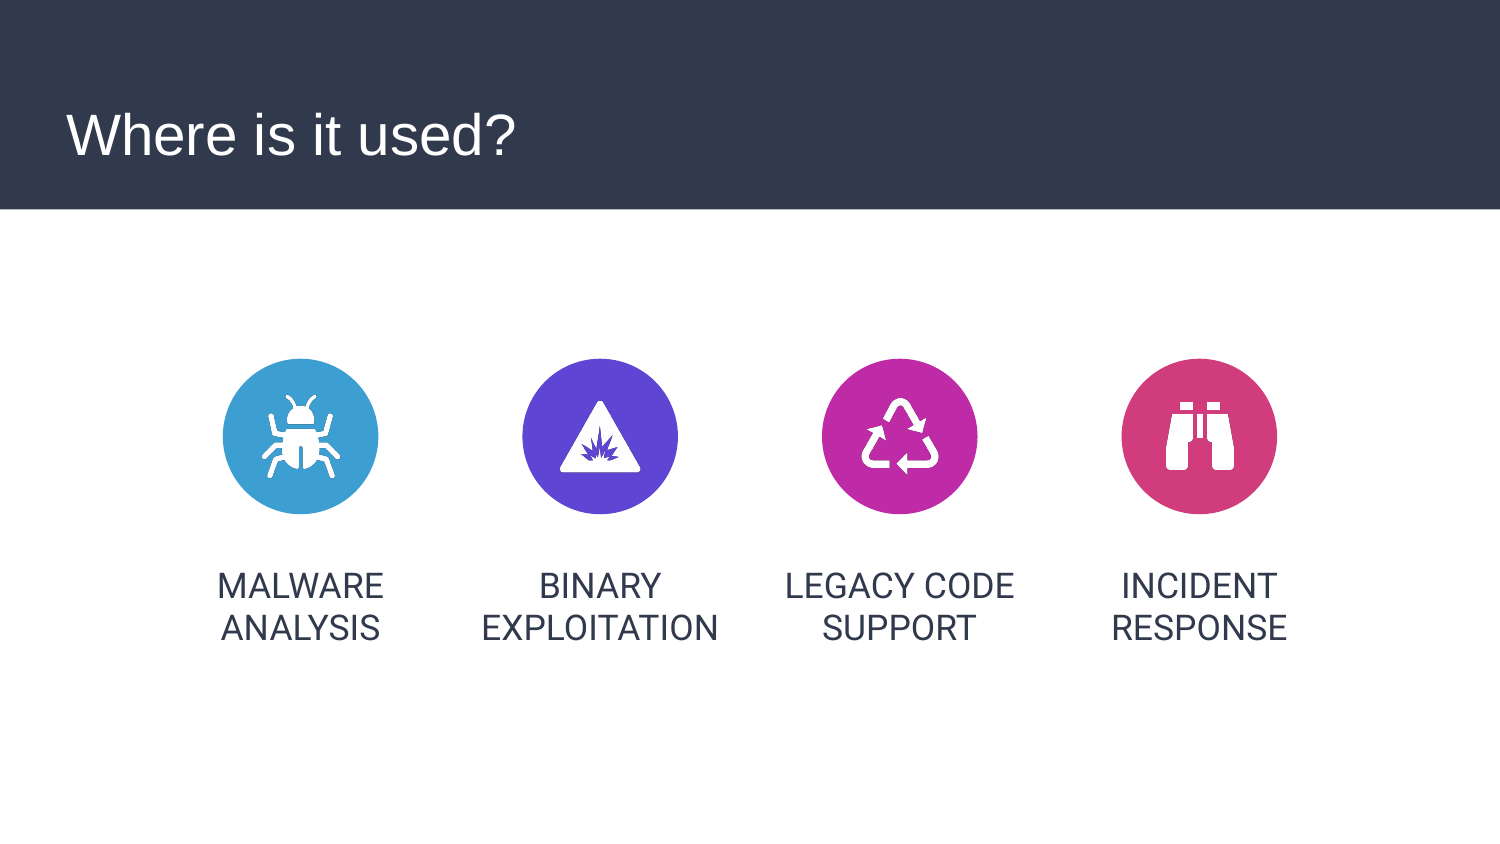

# Where is it used?

MALWARE ANALYSIS

BINARY EXPLOITATION

LEGACY CODE SUPPORT

INCIDENT RESPONSE